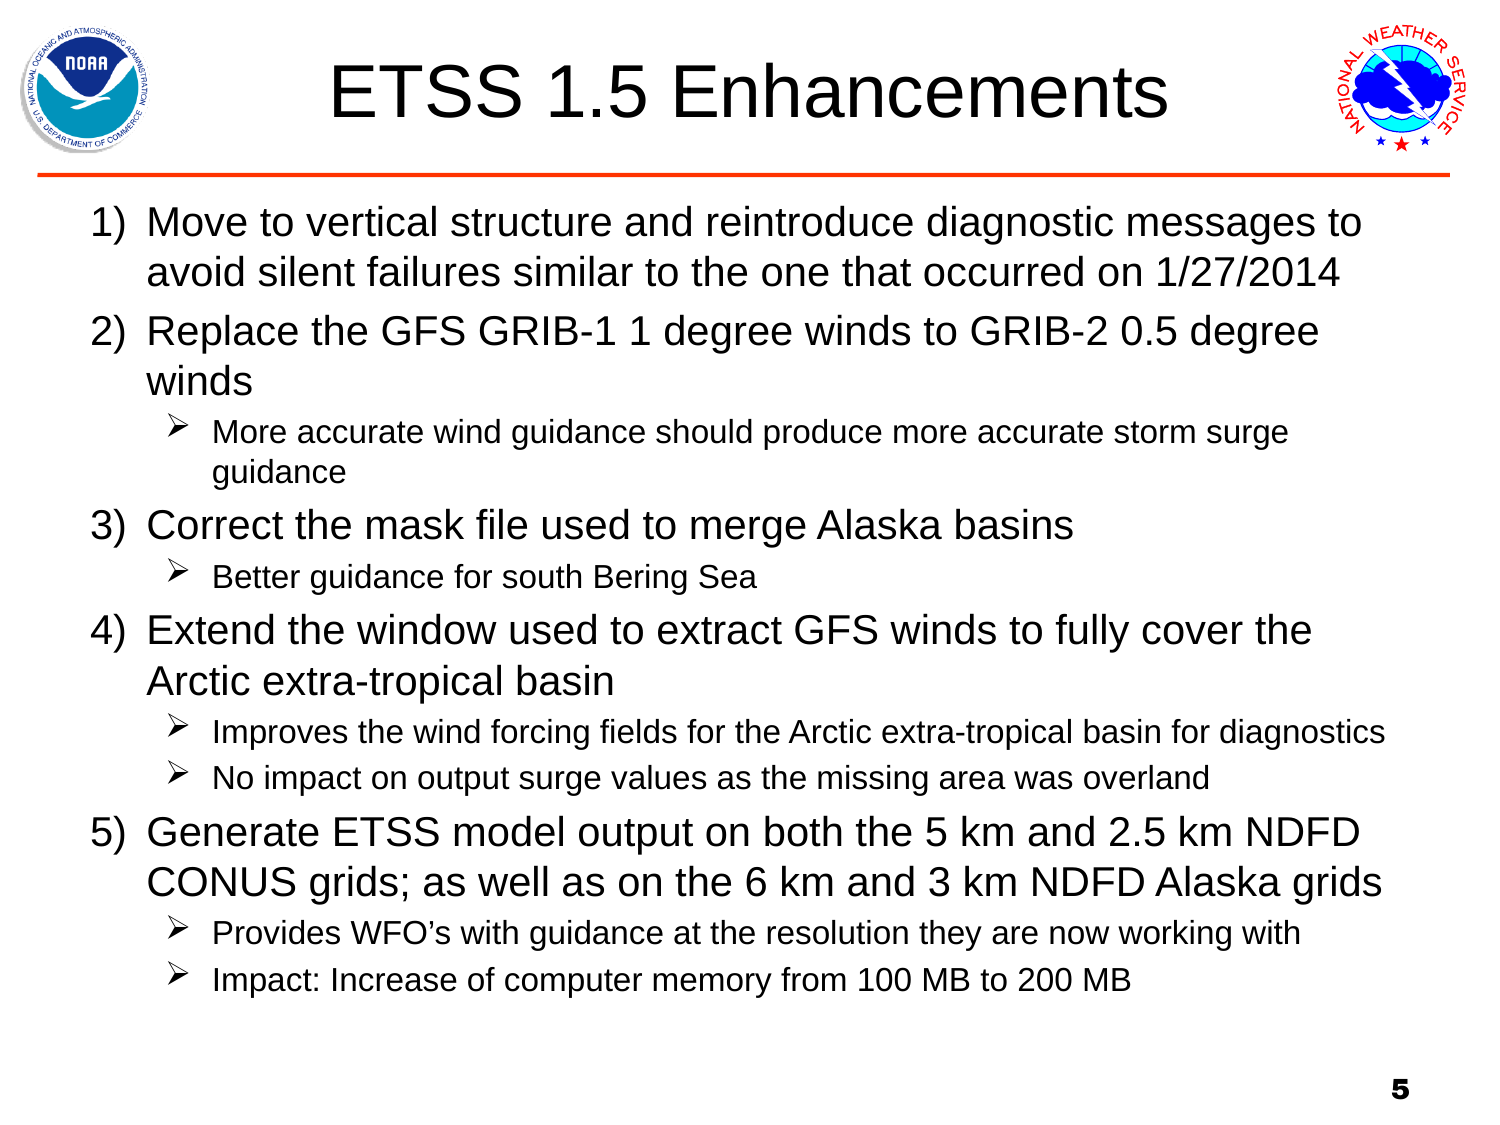

# ETSS 1.5 Enhancements
Move to vertical structure and reintroduce diagnostic messages to avoid silent failures similar to the one that occurred on 1/27/2014
Replace the GFS GRIB-1 1 degree winds to GRIB-2 0.5 degree winds
More accurate wind guidance should produce more accurate storm surge guidance
Correct the mask file used to merge Alaska basins
Better guidance for south Bering Sea
Extend the window used to extract GFS winds to fully cover the Arctic extra-tropical basin
Improves the wind forcing fields for the Arctic extra-tropical basin for diagnostics
No impact on output surge values as the missing area was overland
Generate ETSS model output on both the 5 km and 2.5 km NDFD CONUS grids; as well as on the 6 km and 3 km NDFD Alaska grids
Provides WFO’s with guidance at the resolution they are now working with
Impact: Increase of computer memory from 100 MB to 200 MB